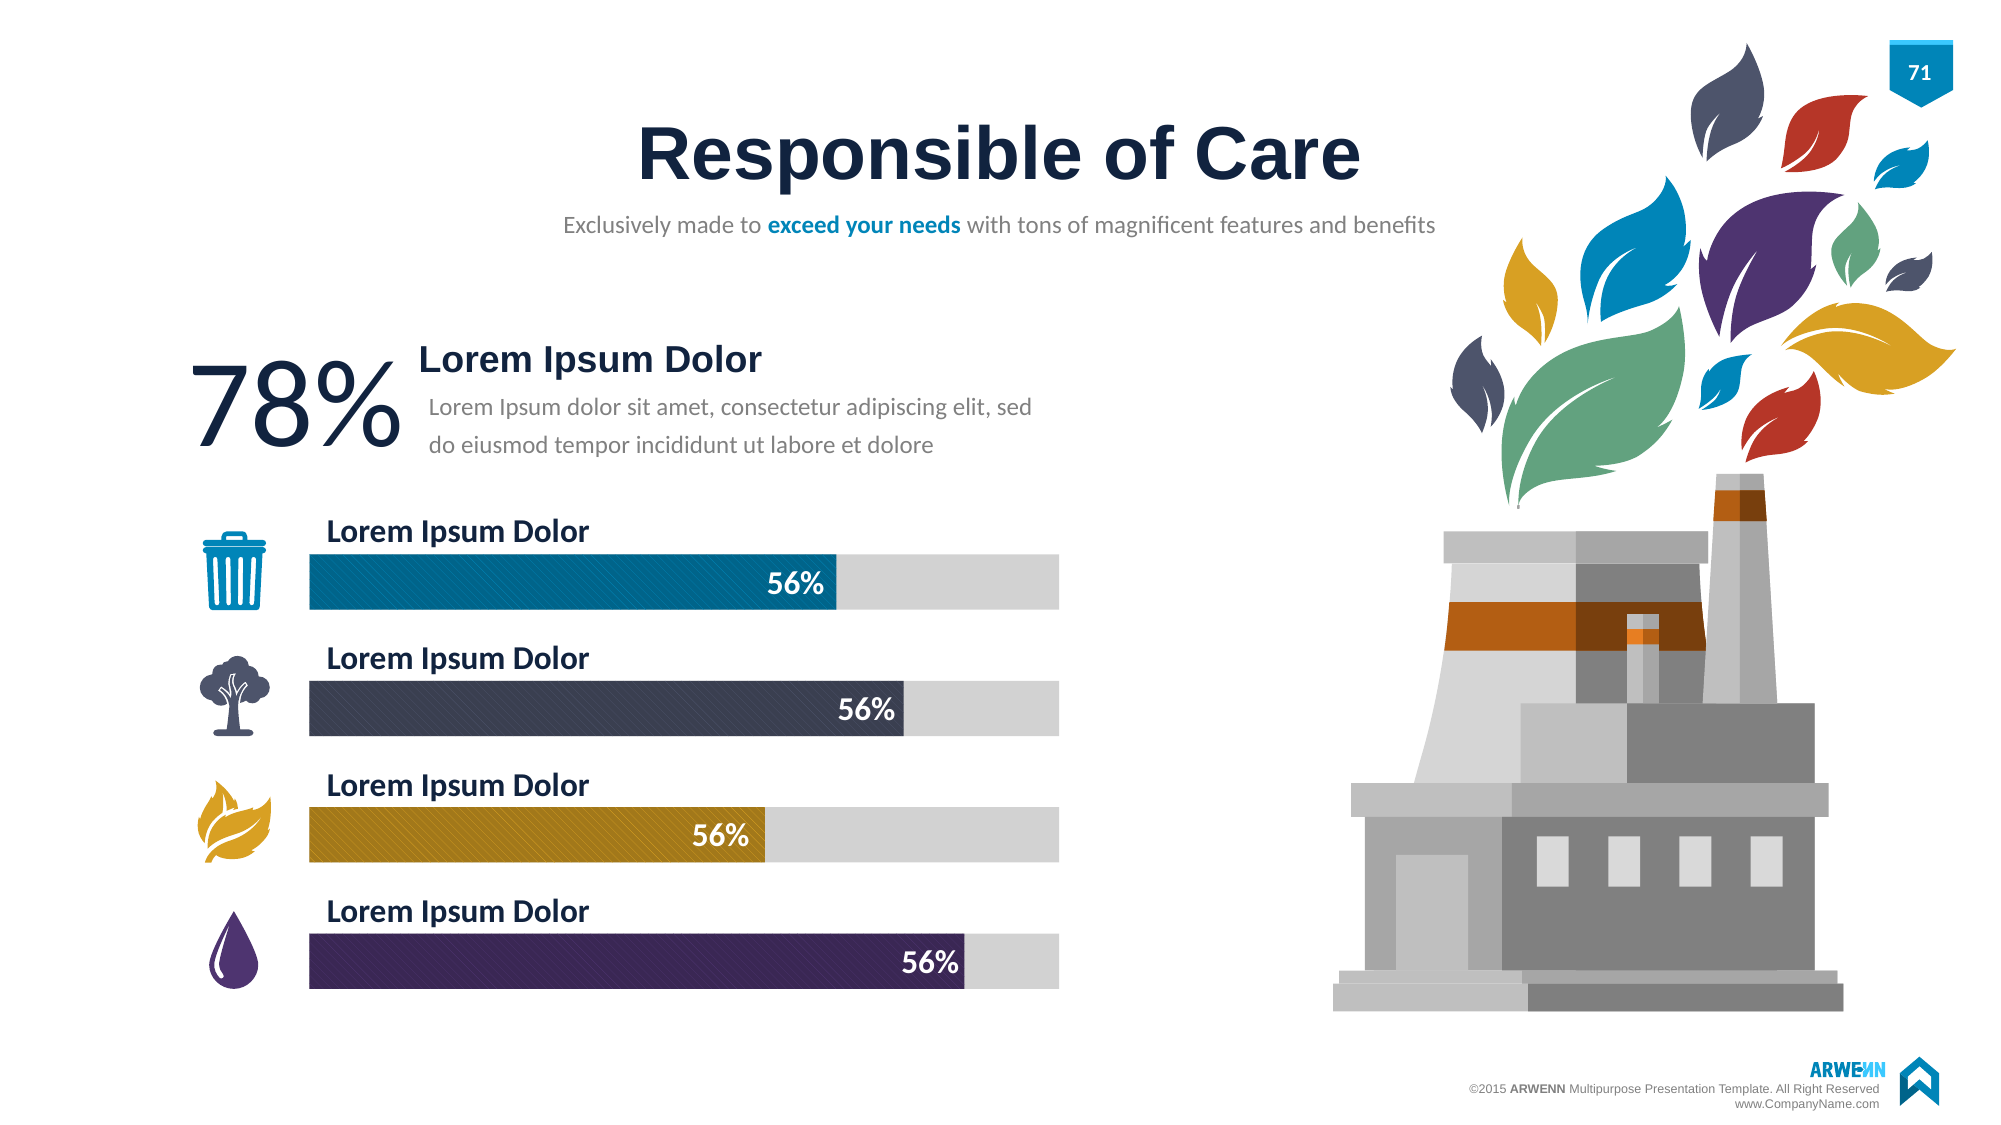

# Responsible of Care

Exclusively made to exceed your needs with tons of magnificent features and benefits

78%

Lorem Ipsum Dolor
Lorem Ipsum dolor sit amet, consectetur adipiscing elit, sed do eiusmod tempor incididunt ut labore et dolore

Lorem Ipsum Dolor

56%
Lorem Ipsum Dolor

56%
Lorem Ipsum Dolor

56%
Lorem Ipsum Dolor

56%